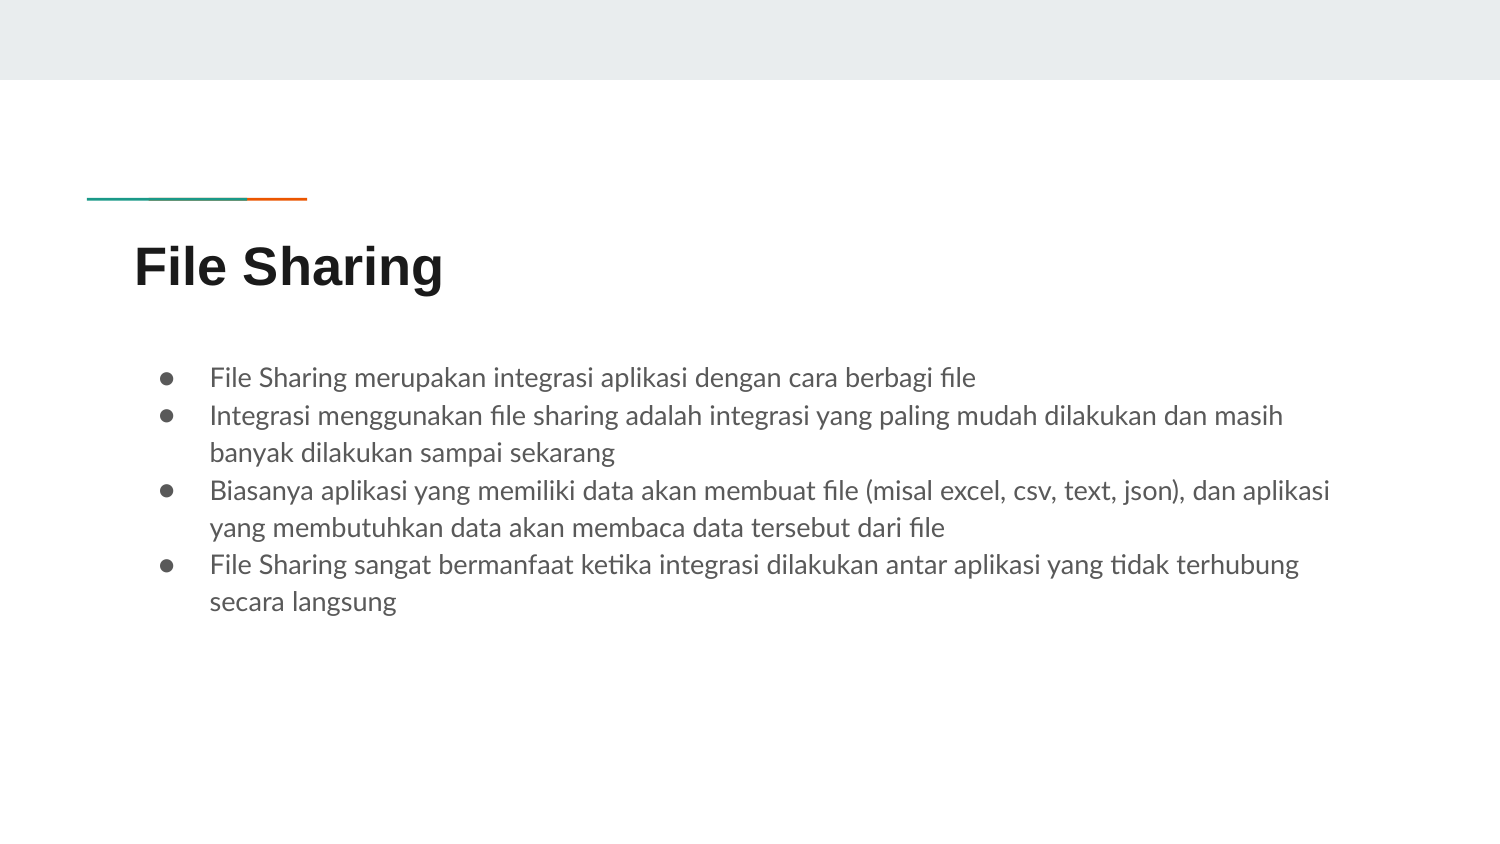

# File Sharing
File Sharing merupakan integrasi aplikasi dengan cara berbagi file
Integrasi menggunakan file sharing adalah integrasi yang paling mudah dilakukan dan masih banyak dilakukan sampai sekarang
Biasanya aplikasi yang memiliki data akan membuat file (misal excel, csv, text, json), dan aplikasi yang membutuhkan data akan membaca data tersebut dari file
File Sharing sangat bermanfaat ketika integrasi dilakukan antar aplikasi yang tidak terhubung secara langsung